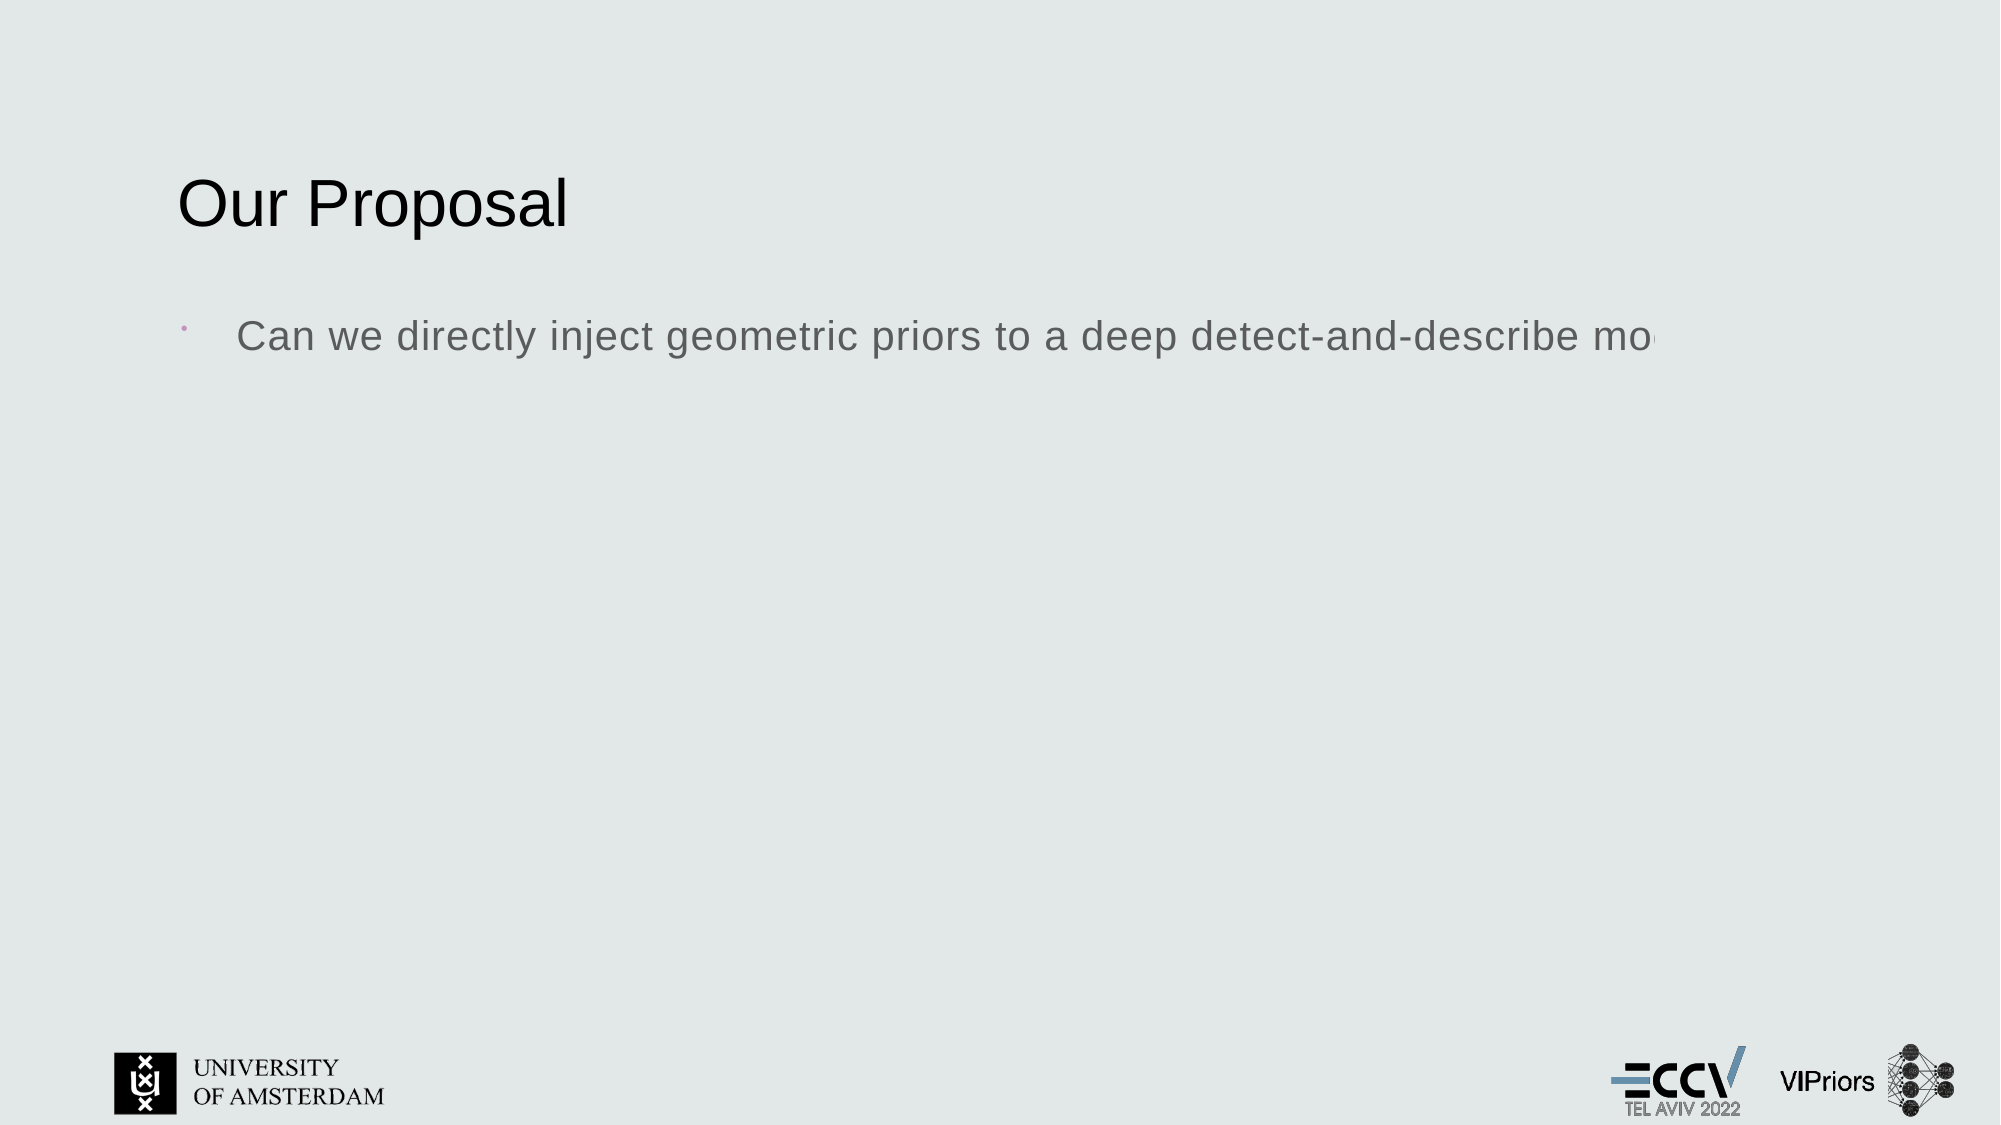

# Our Proposal
Can we directly inject geometric priors to a deep detect-and-describe model?